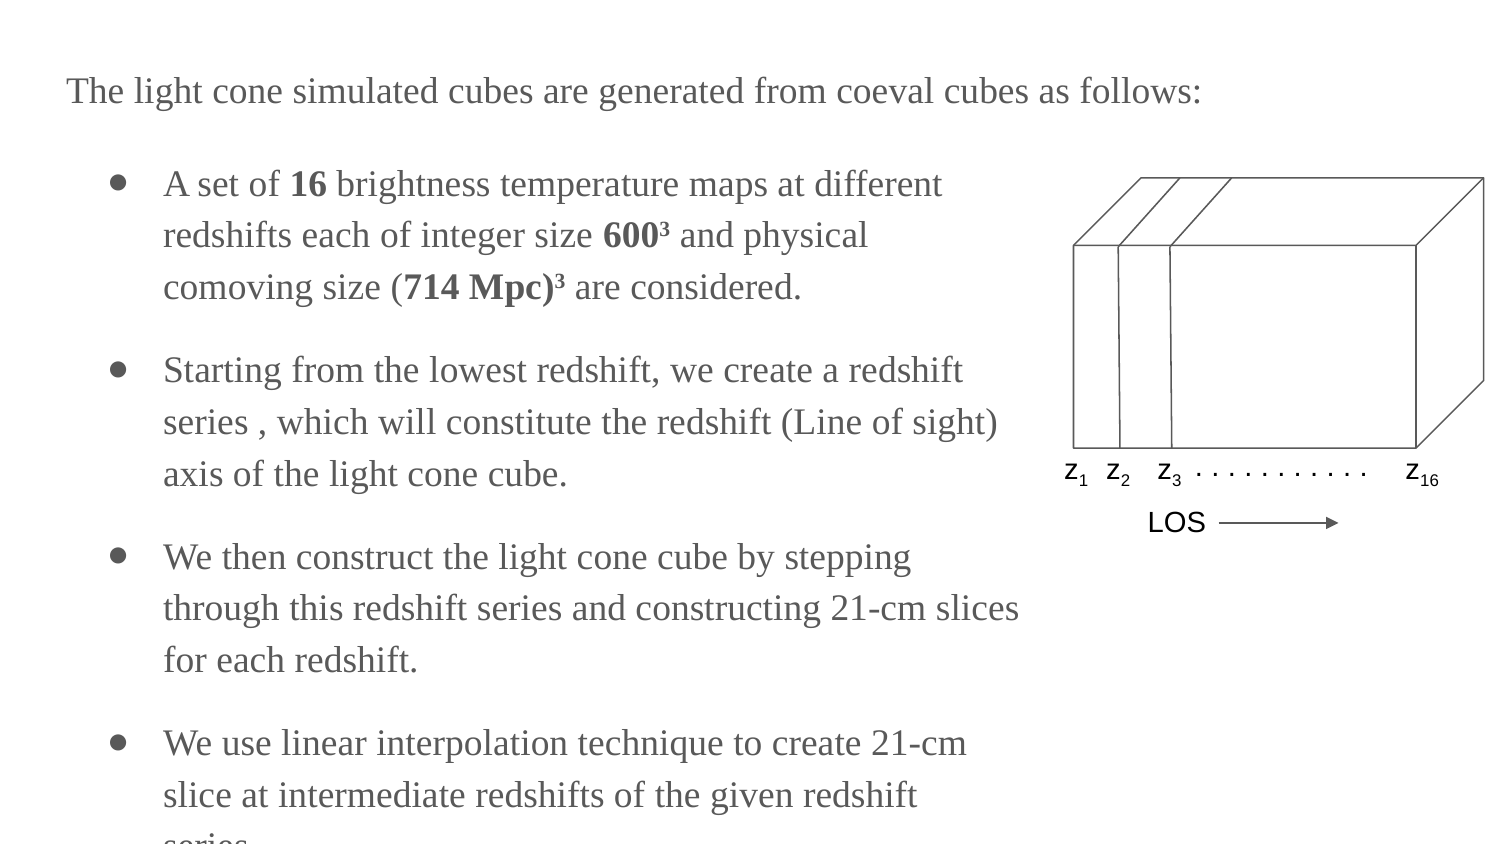

The light cone simulated cubes are generated from coeval cubes as follows:

A set of 16 brightness temperature maps at different redshifts each of integer size 6003 and physical comoving size (714 Mpc)3 are considered.
Starting from the lowest redshift, we create a redshift series , which will constitute the redshift (Line of sight) axis of the light cone cube.
We then construct the light cone cube by stepping through this redshift series and constructing 21-cm slices for each redshift.
We use linear interpolation technique to create 21-cm slice at intermediate redshifts of the given redshift series.

. . . . . . . . . . .
z1
z2
z3
z16
LOS